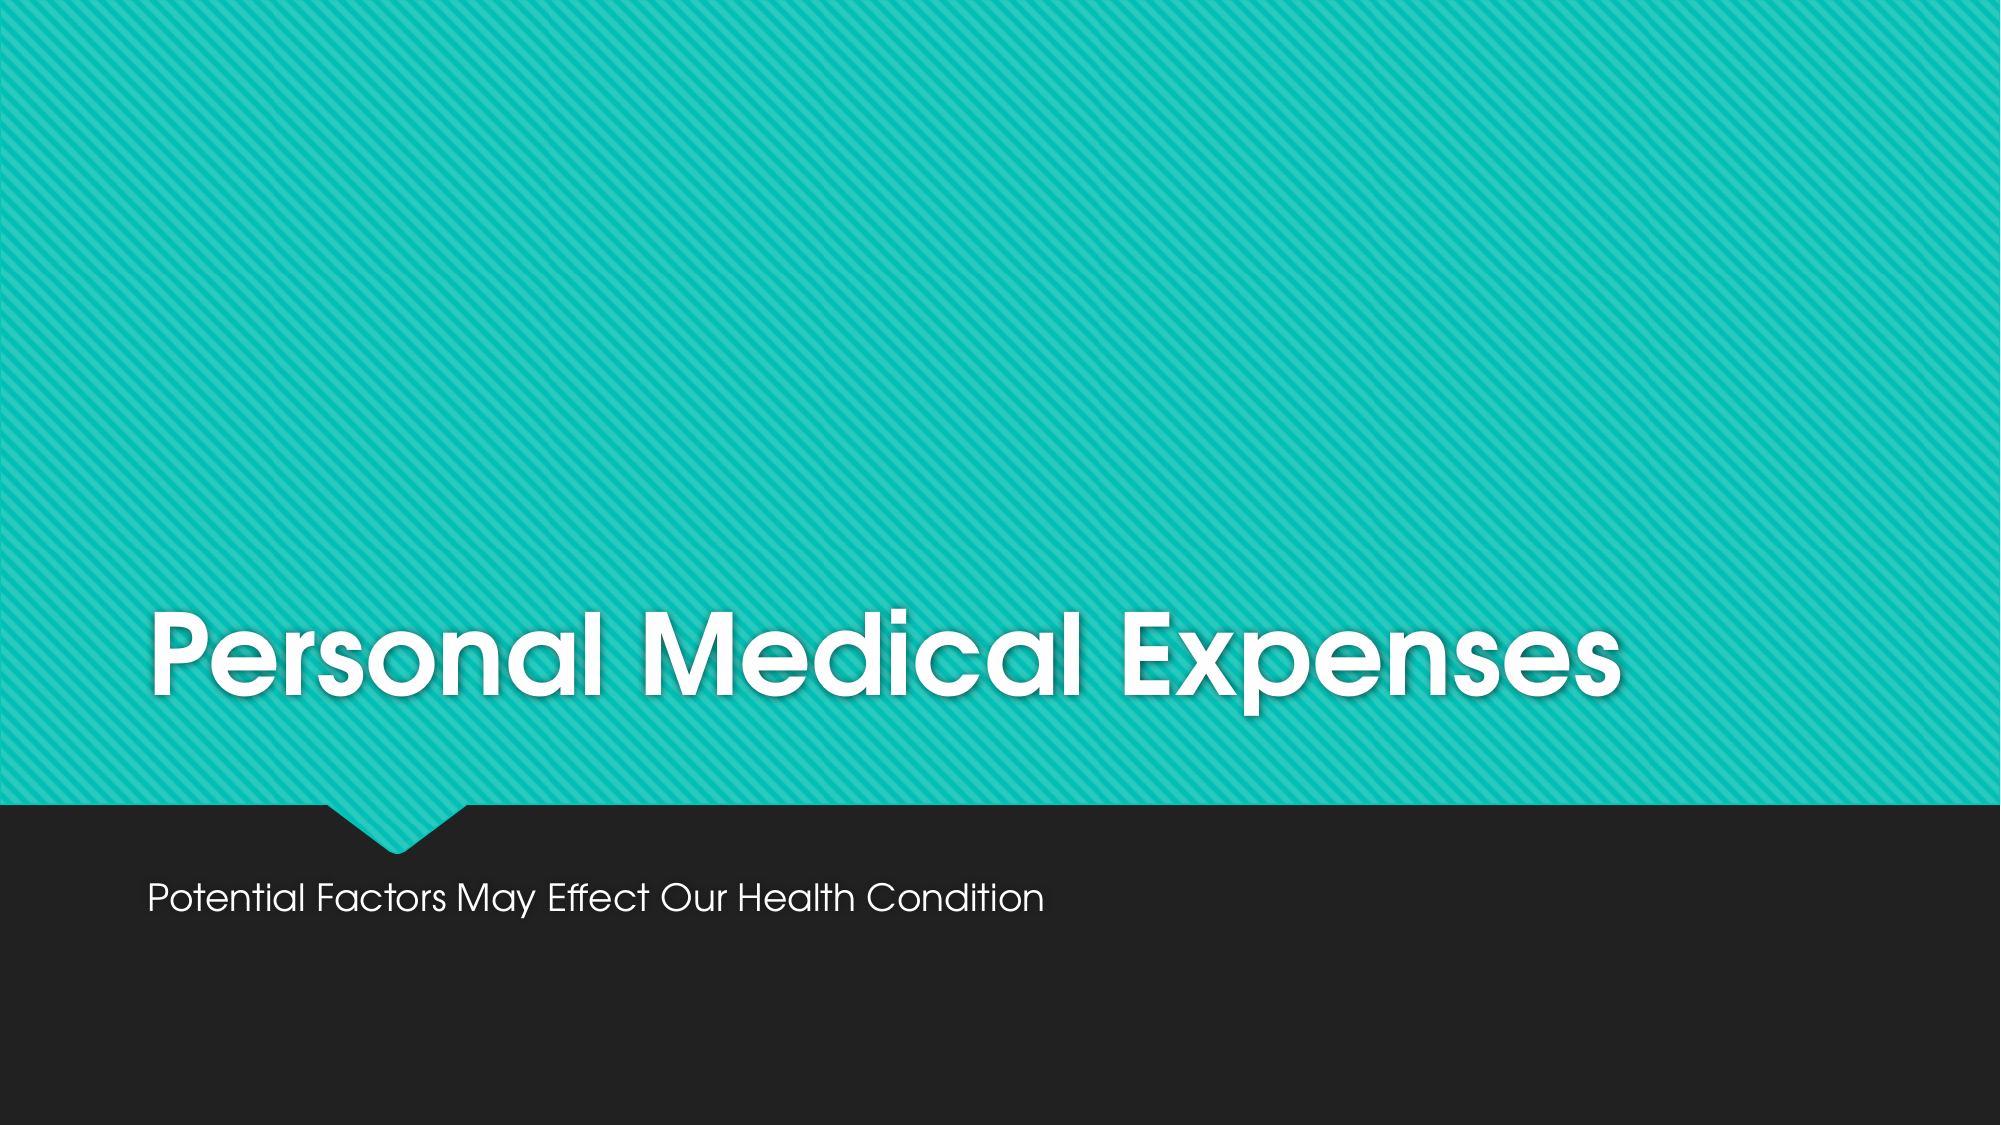

# Personal Medical Expenses
Potential Factors May Effect Our Health Condition